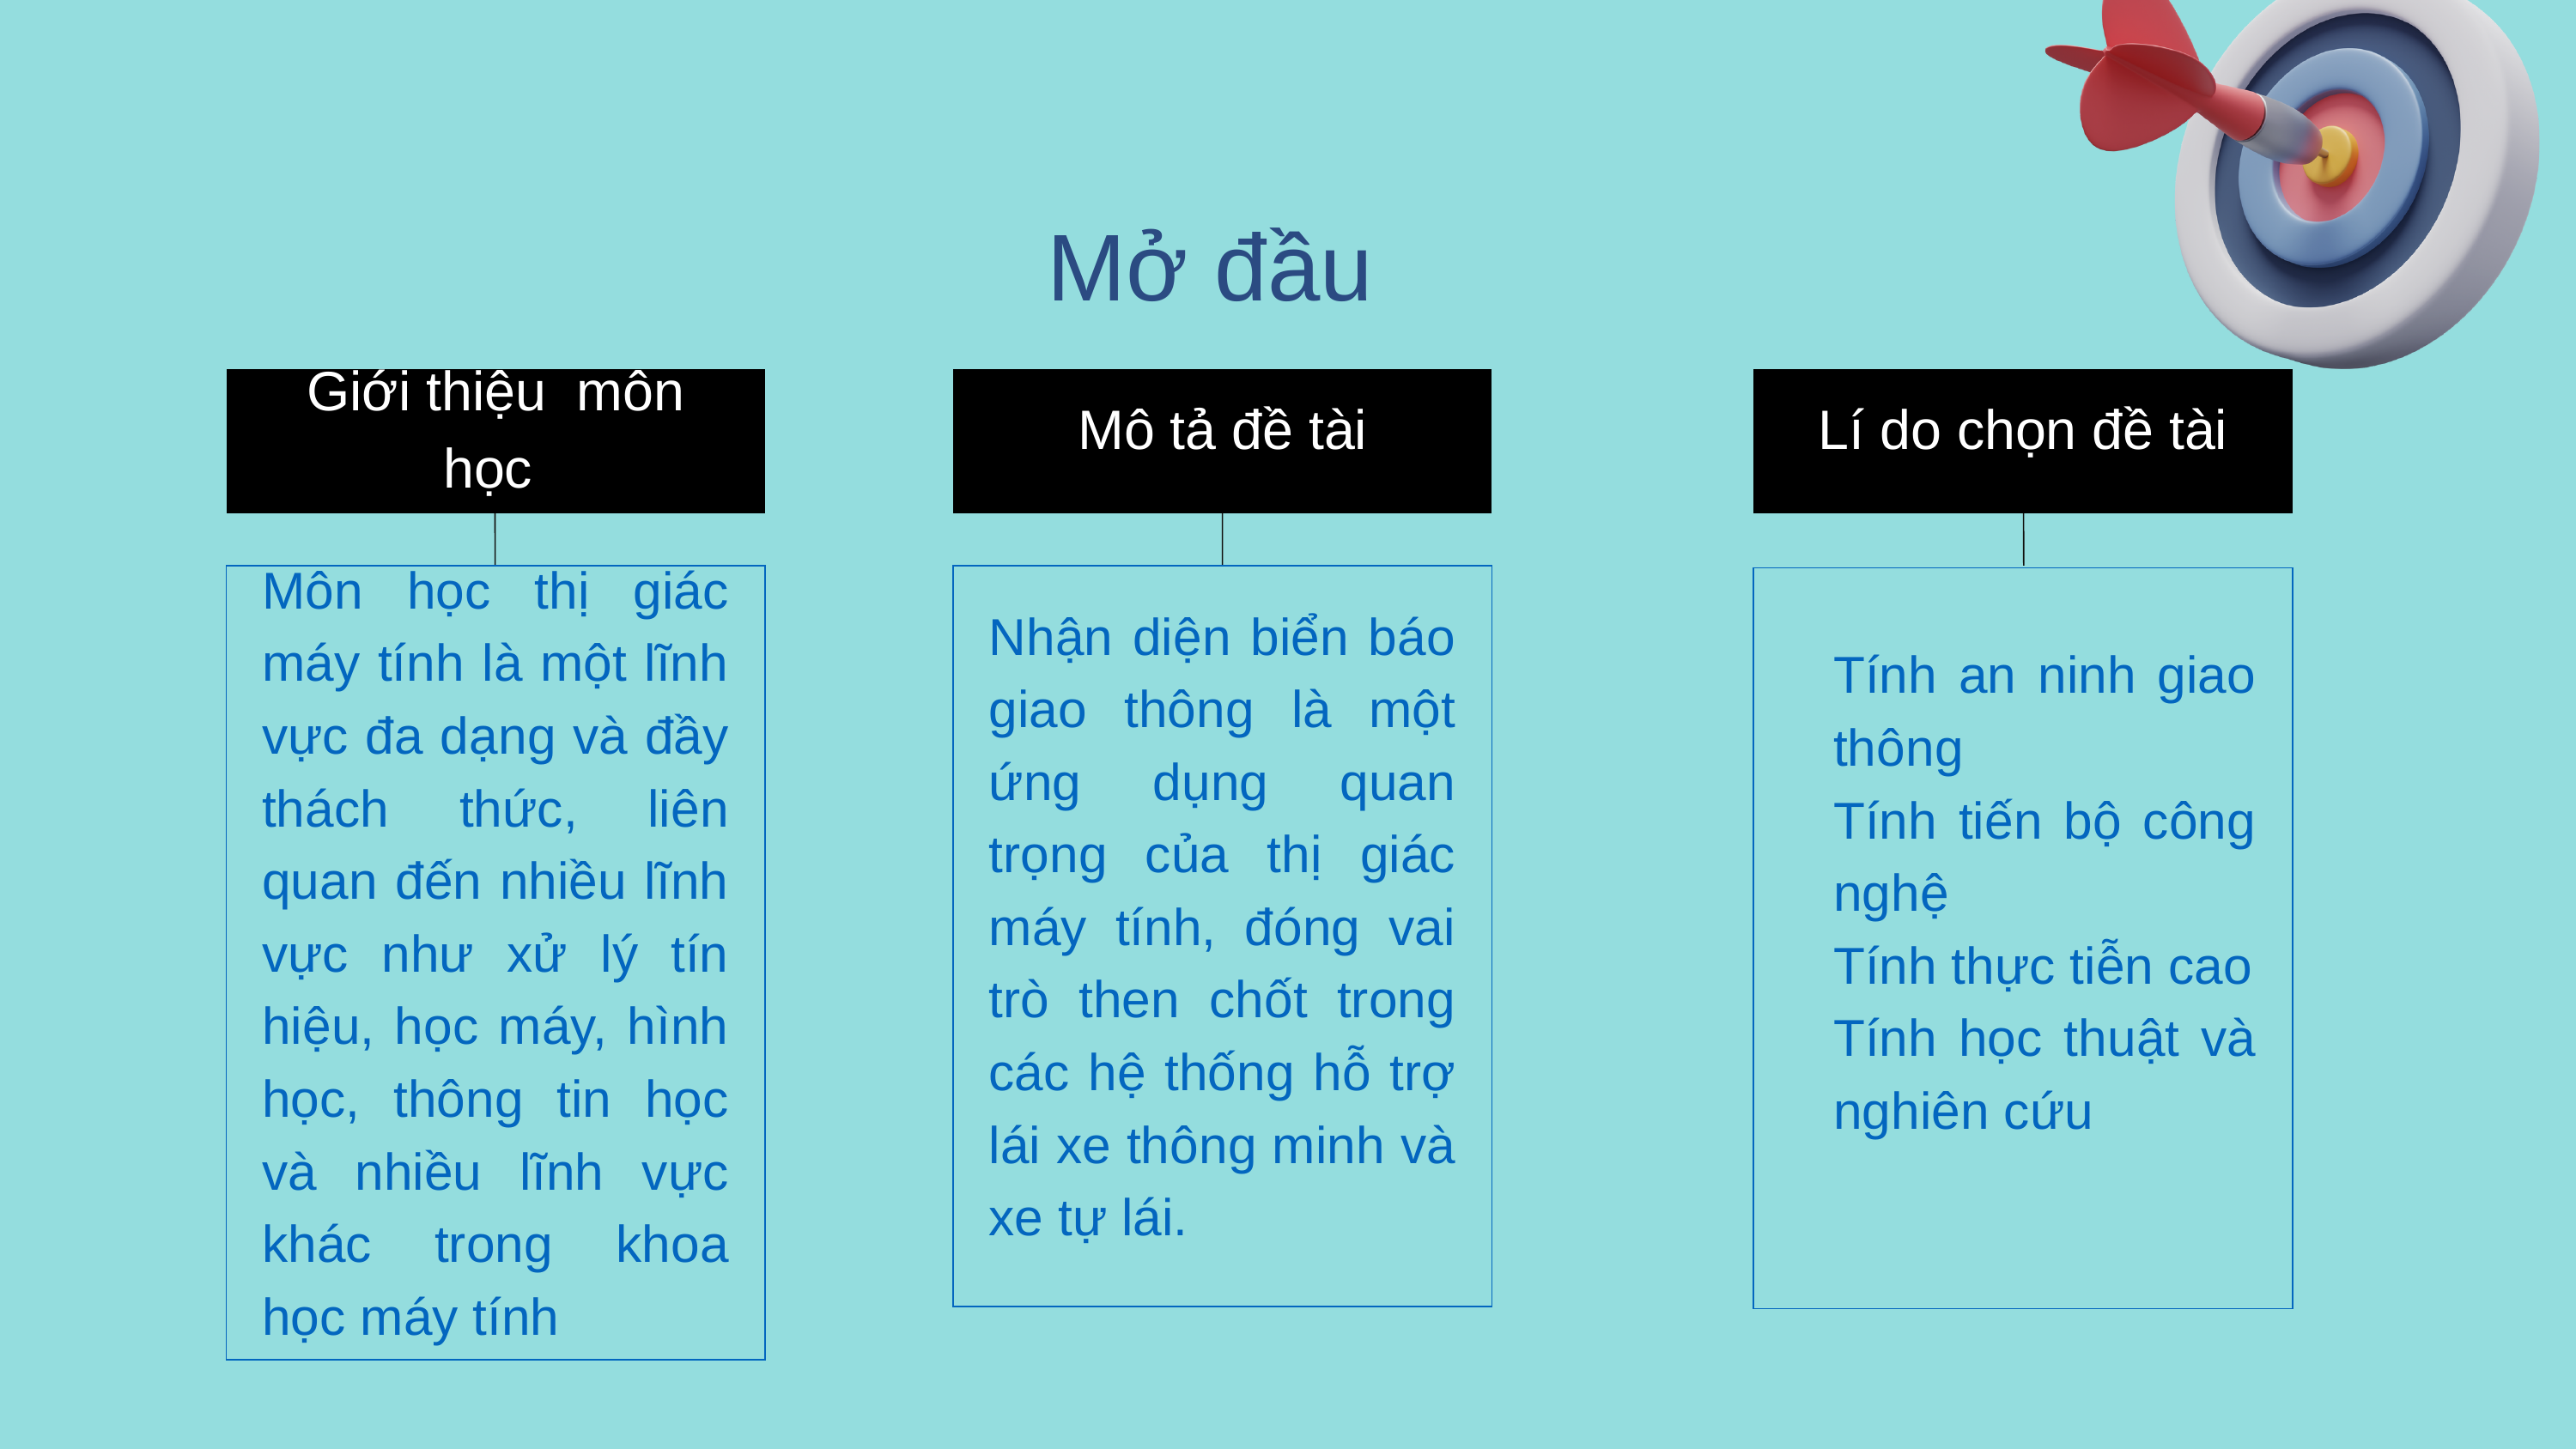

Mở đầu

Giới thiệu  môn học

Mô tả đề tài

Lí do chọn đề tài

Tính an ninh giao thông
Tính tiến bộ công nghệ
Tính thực tiễn cao
Tính học thuật và nghiên cứu

Môn học thị giác máy tính là một lĩnh vực đa dạng và đầy thách thức, liên quan đến nhiều lĩnh vực như xử lý tín hiệu, học máy, hình học, thông tin học và nhiều lĩnh vực khác trong khoa học máy tính

Nhận diện biển báo giao thông là một ứng dụng quan trọng của thị giác máy tính, đóng vai trò then chốt trong các hệ thống hỗ trợ lái xe thông minh và xe tự lái.